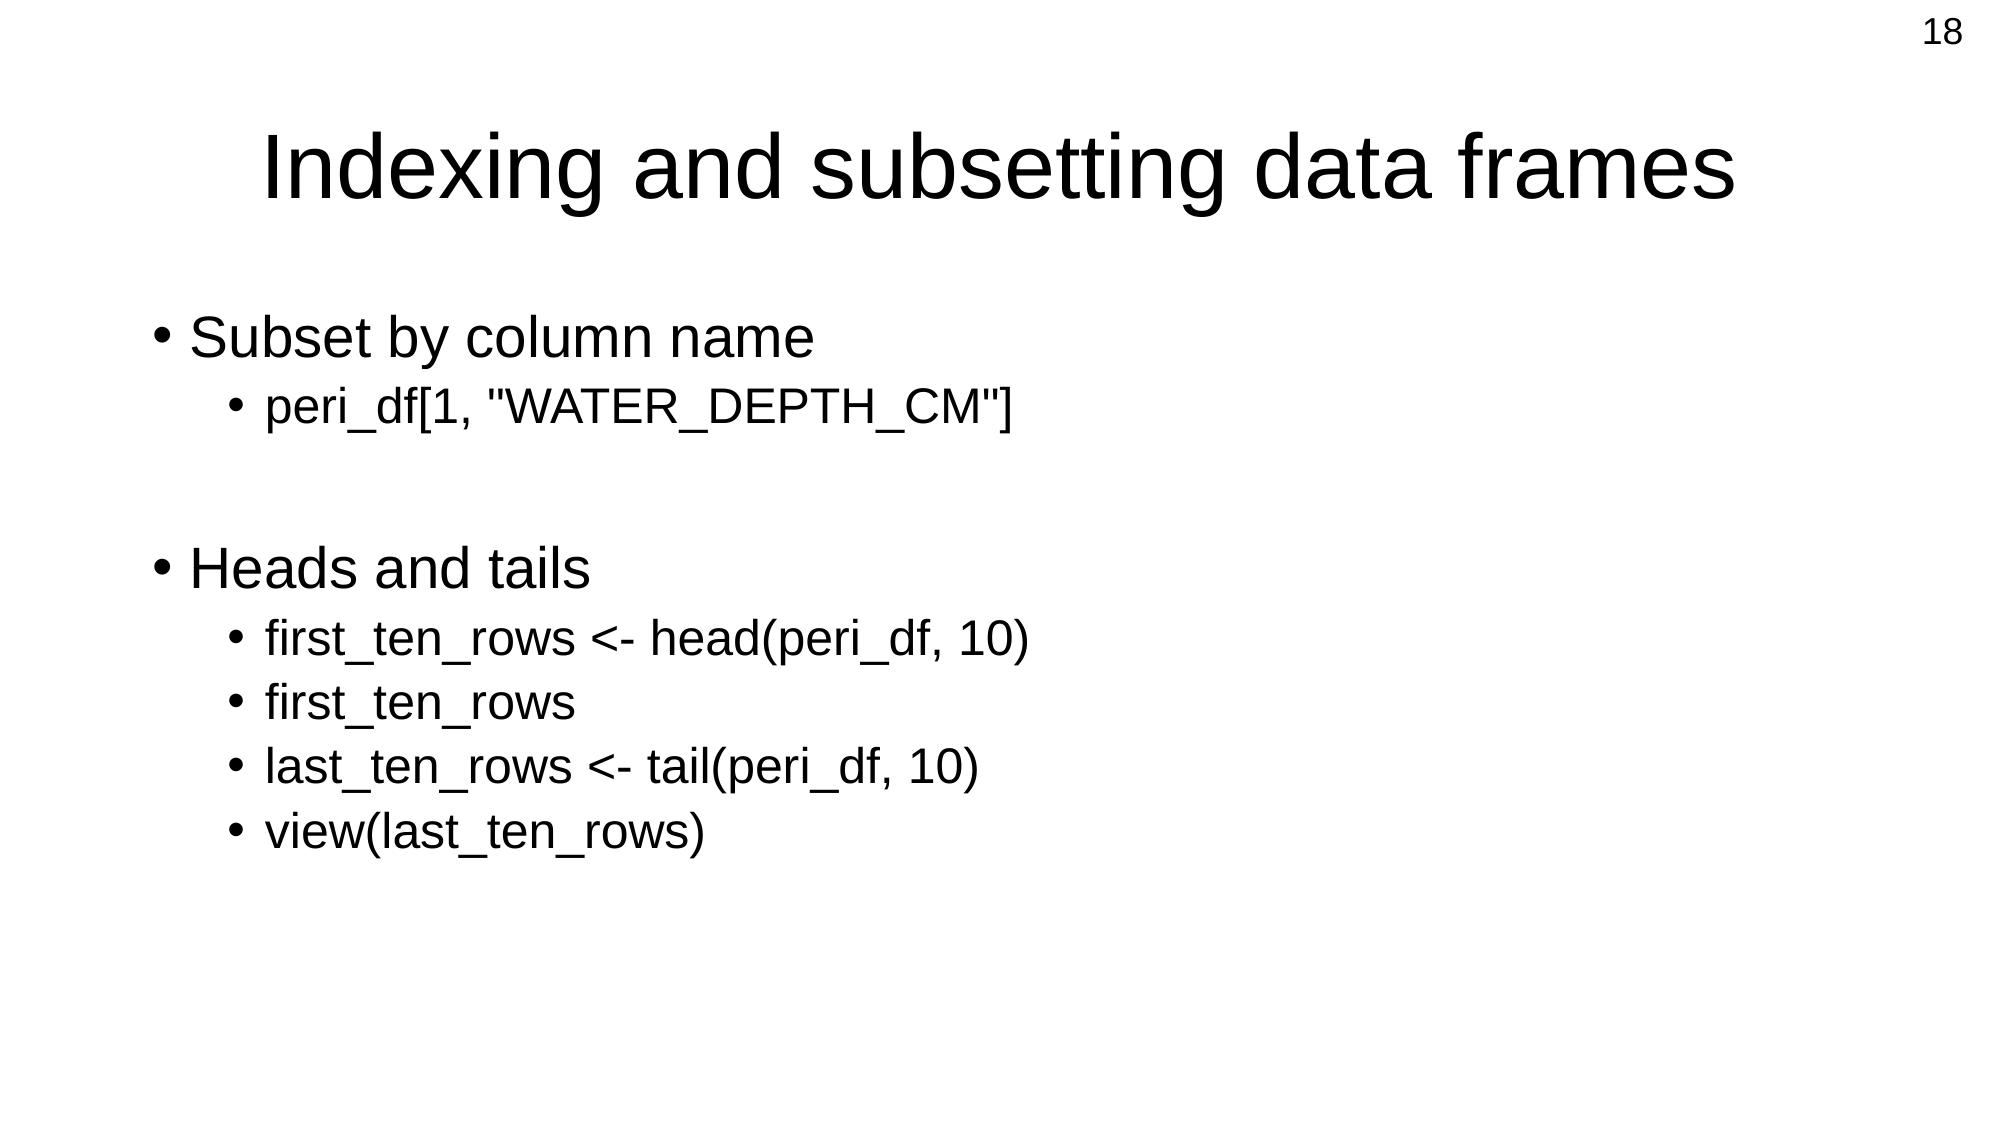

18
# Indexing and subsetting data frames
Subset by column name
peri_df[1, "WATER_DEPTH_CM"]

Heads and tails
first_ten_rows <- head(peri_df, 10)
first_ten_rows
last_ten_rows <- tail(peri_df, 10)
view(last_ten_rows)